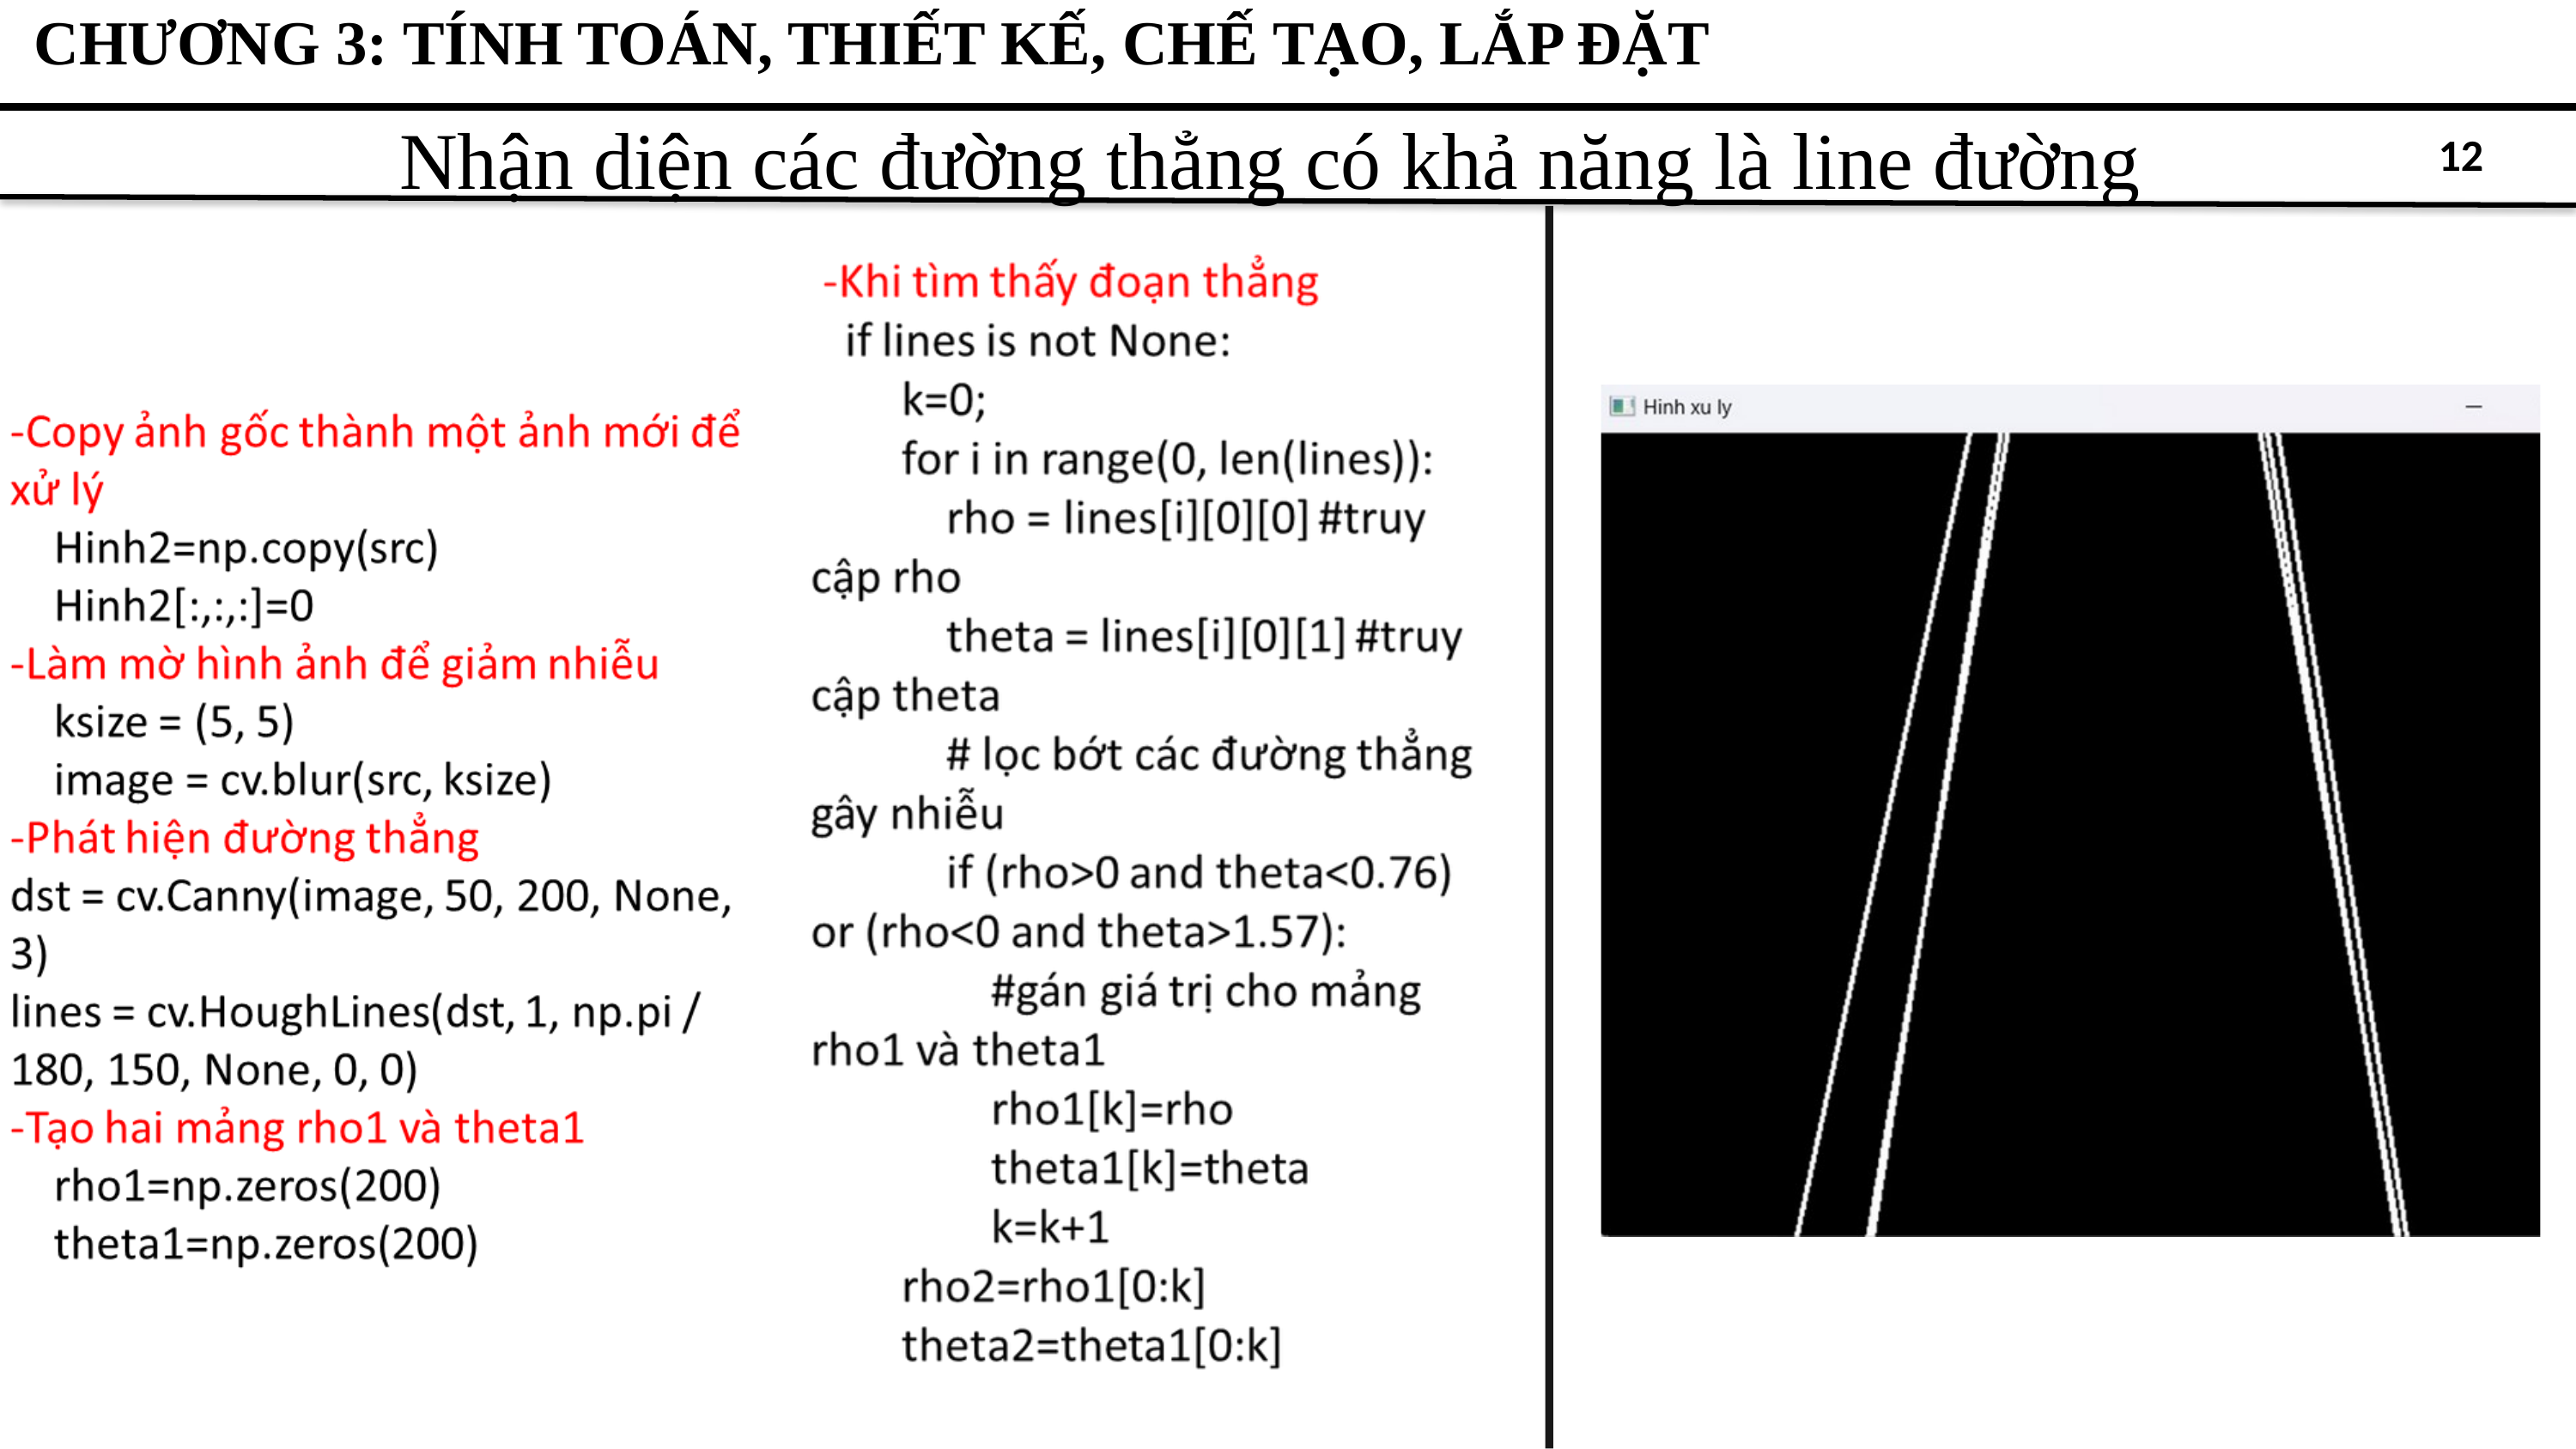

CHƯƠNG 3: TÍNH TOÁN, THIẾT KẾ, CHẾ TẠO, LẮP ĐẶT
Nhận diện các đường thẳng có khả năng là line đường
12